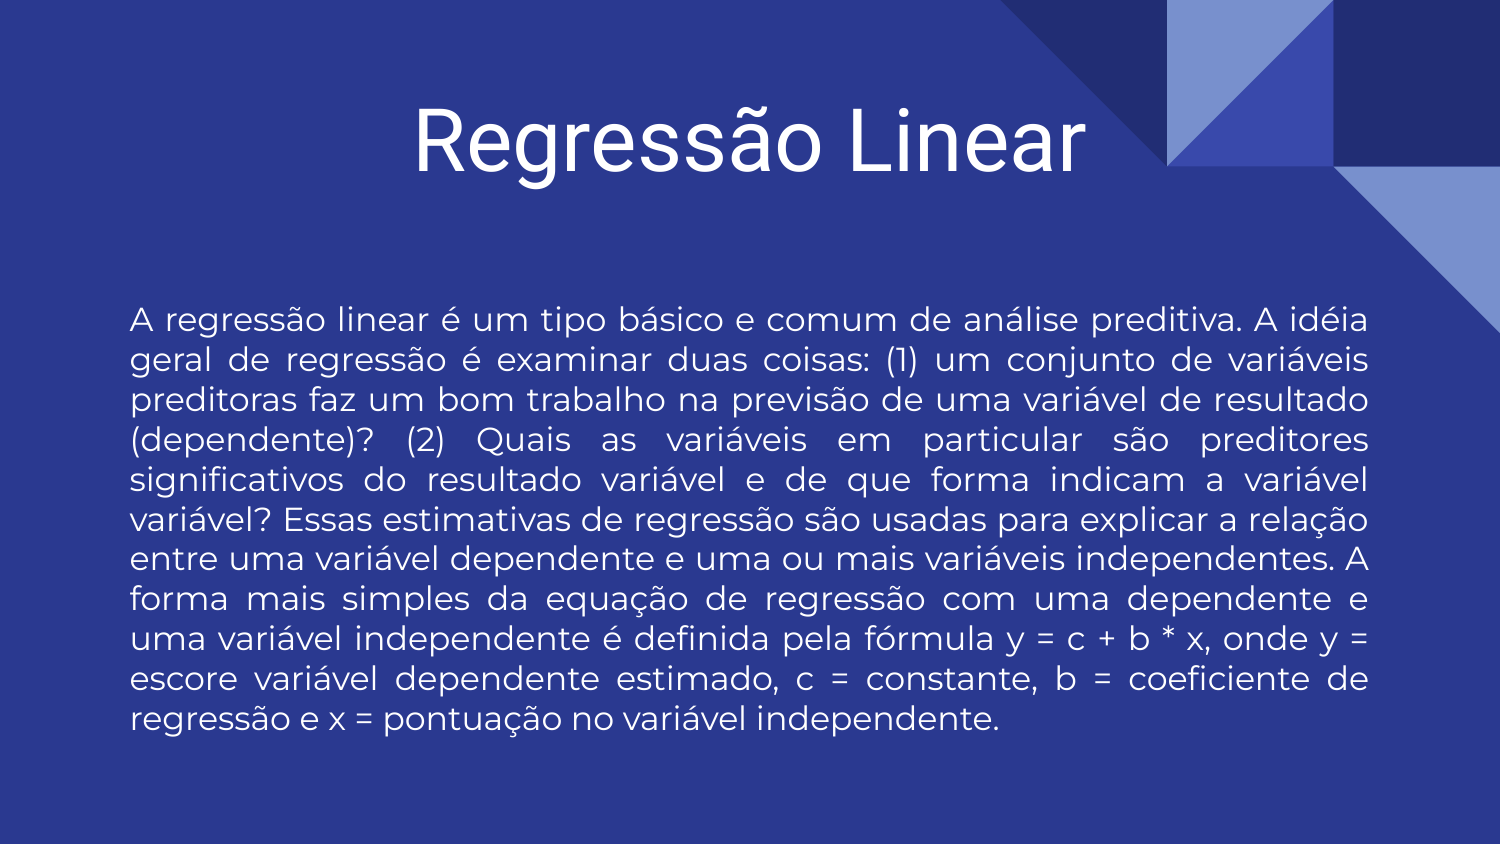

# Regressão Linear
A regressão linear é um tipo básico e comum de análise preditiva. A idéia geral de regressão é examinar duas coisas: (1) um conjunto de variáveis preditoras faz um bom trabalho na previsão de uma variável de resultado (dependente)? (2) Quais as variáveis em particular são preditores significativos do resultado variável e de que forma indicam a variável variável? Essas estimativas de regressão são usadas para explicar a relação entre uma variável dependente e uma ou mais variáveis independentes. A forma mais simples da equação de regressão com uma dependente e uma variável independente é definida pela fórmula y = c + b * x, onde y = escore variável dependente estimado, c = constante, b = coeficiente de regressão e x = pontuação no variável independente.